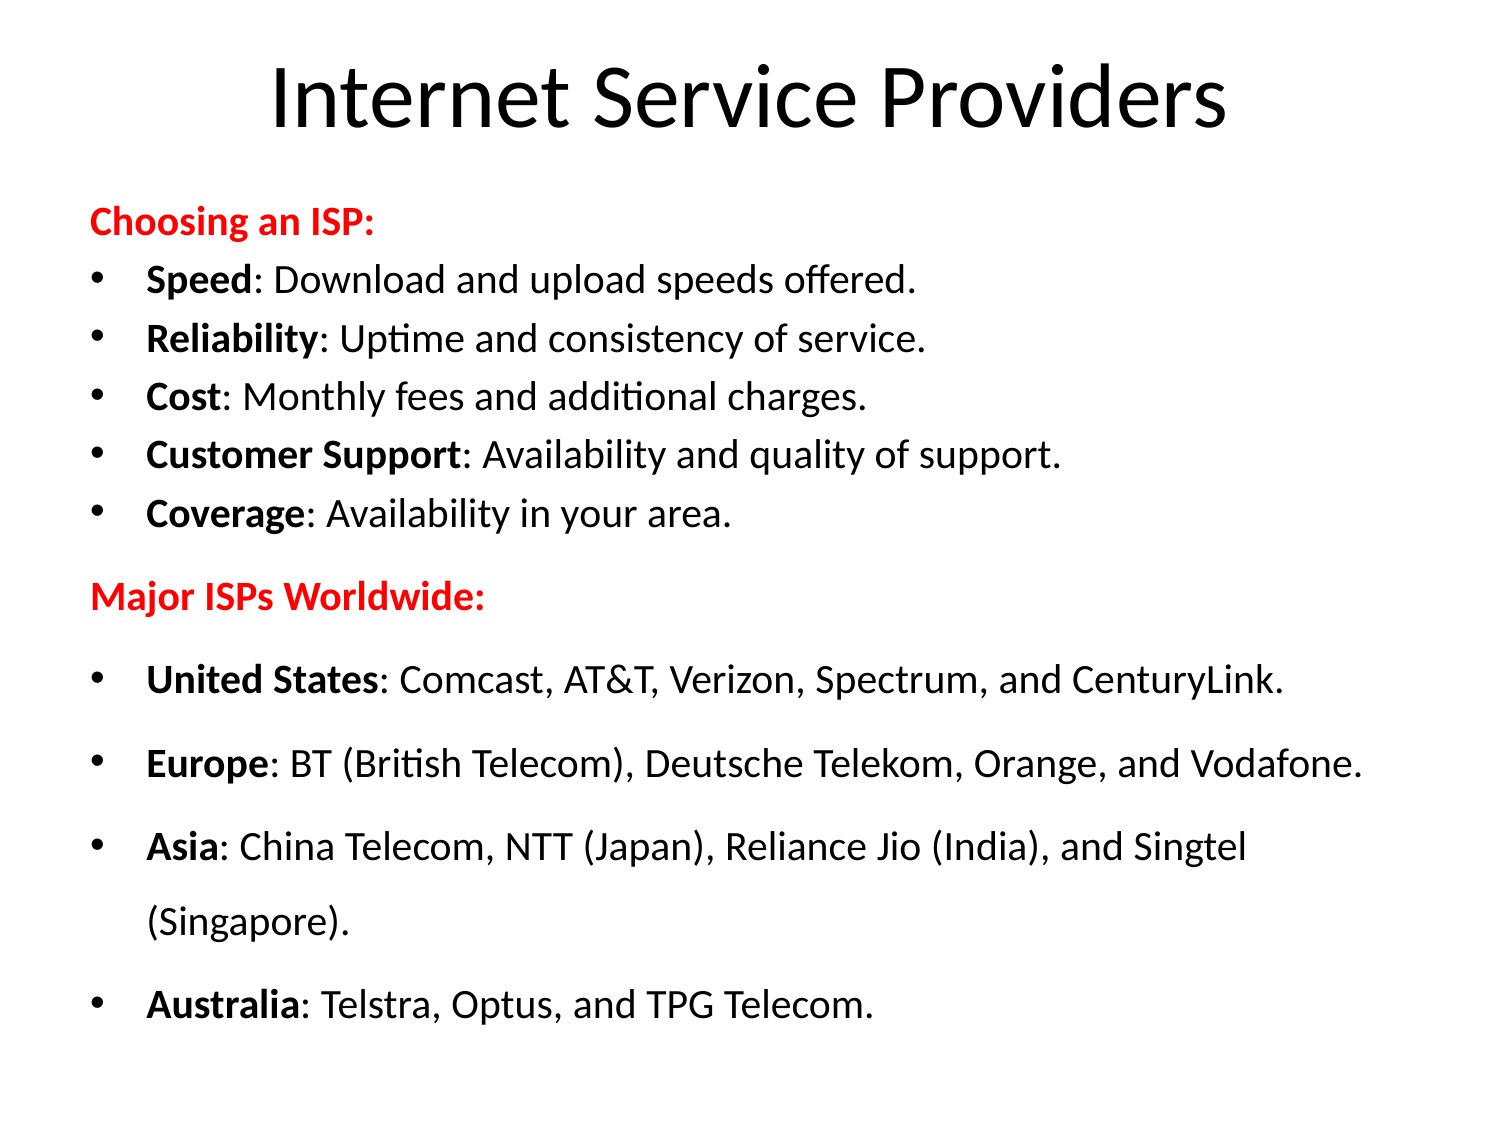

# Internet Service Providers
Choosing an ISP:
Speed: Download and upload speeds offered.
Reliability: Uptime and consistency of service.
Cost: Monthly fees and additional charges.
Customer Support: Availability and quality of support.
Coverage: Availability in your area.
Major ISPs Worldwide:
United States: Comcast, AT&T, Verizon, Spectrum, and CenturyLink.
Europe: BT (British Telecom), Deutsche Telekom, Orange, and Vodafone.
Asia: China Telecom, NTT (Japan), Reliance Jio (India), and Singtel (Singapore).
Australia: Telstra, Optus, and TPG Telecom.